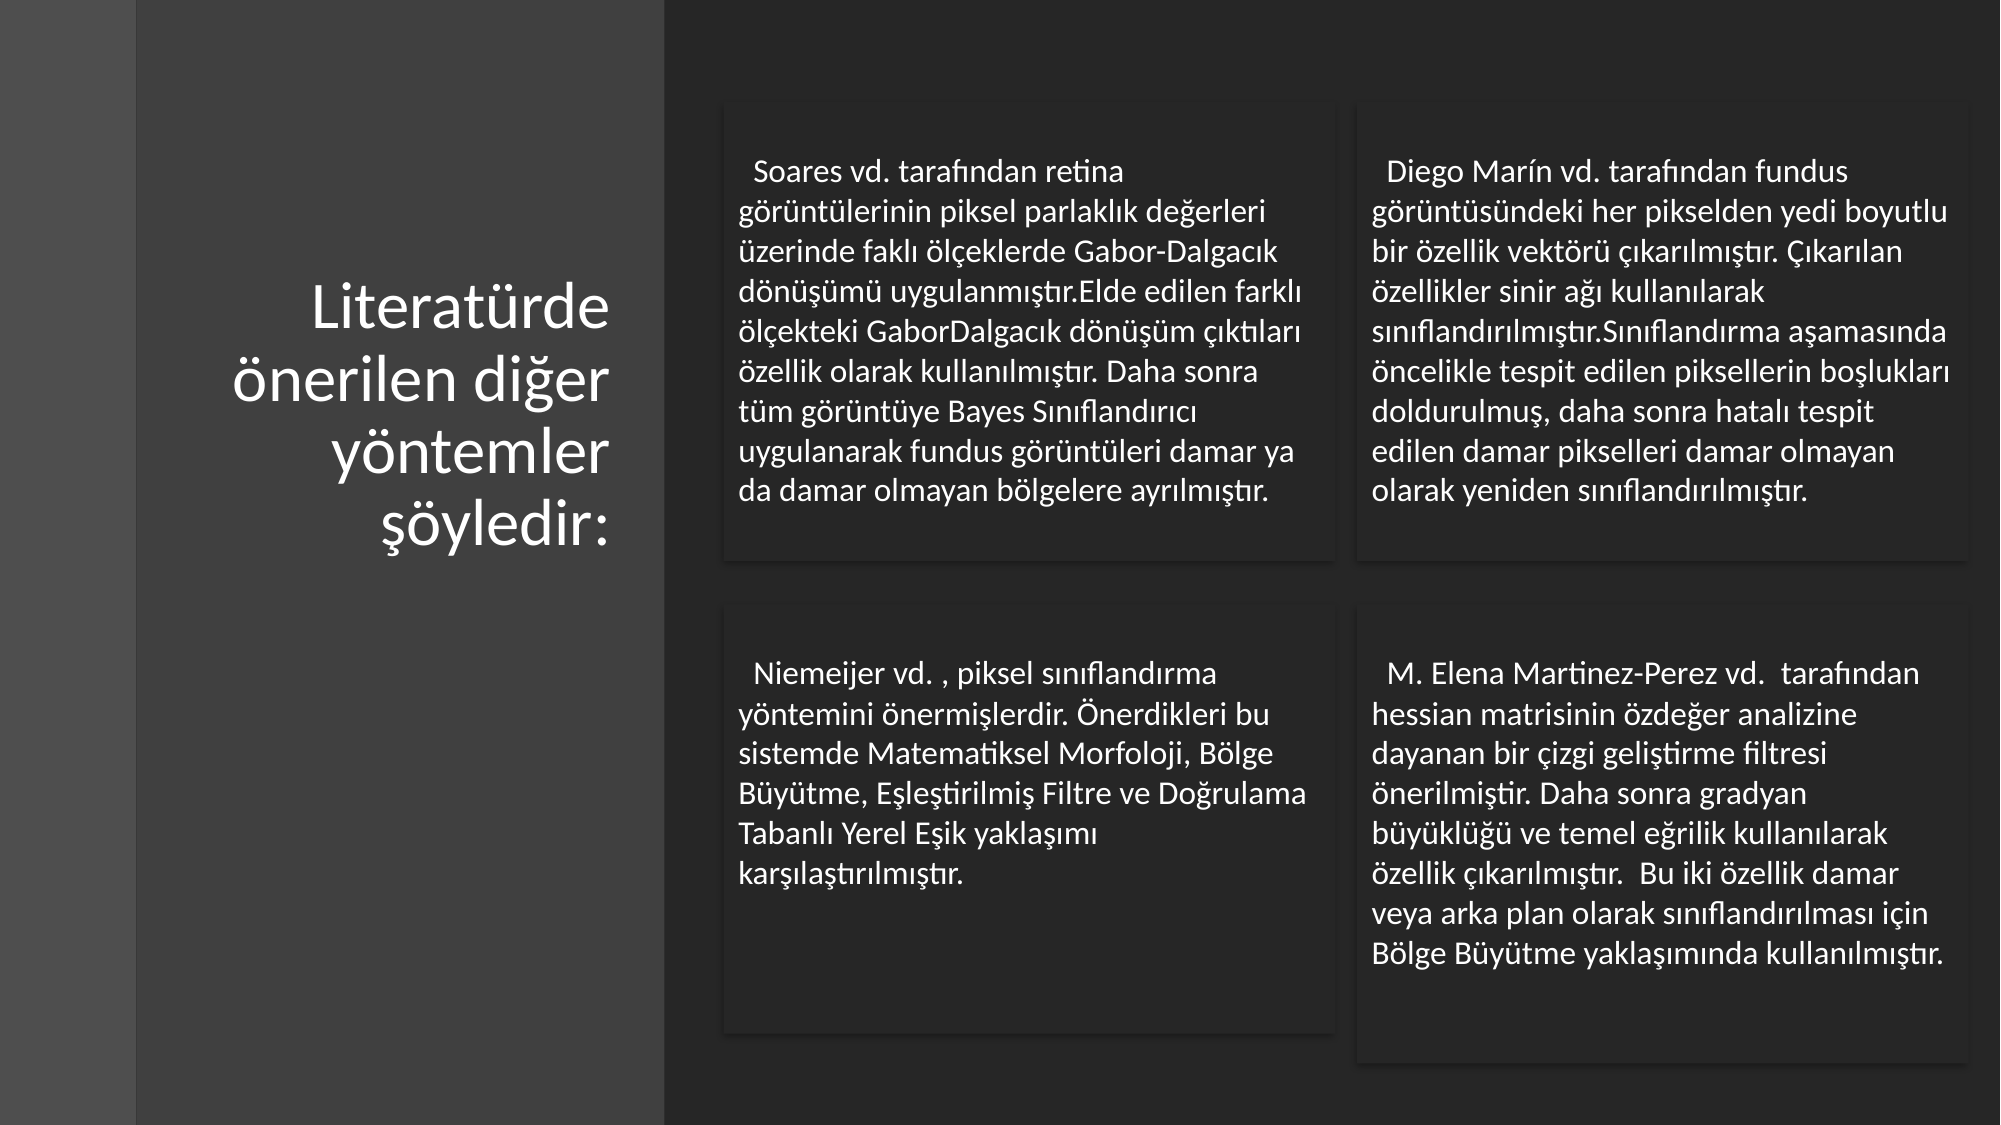

Soares vd. tarafından retina görüntülerinin piksel parlaklık değerleri üzerinde faklı ölçeklerde Gabor-Dalgacık dönüşümü uygulanmıştır.Elde edilen farklı ölçekteki GaborDalgacık dönüşüm çıktıları özellik olarak kullanılmıştır. Daha sonra tüm görüntüye Bayes Sınıflandırıcı uygulanarak fundus görüntüleri damar ya da damar olmayan bölgelere ayrılmıştır.

  Diego Marín vd. tarafından fundus görüntüsündeki her pikselden yedi boyutlu bir özellik vektörü çıkarılmıştır. Çıkarılan özellikler sinir ağı kullanılarak sınıflandırılmıştır.Sınıflandırma aşamasında öncelikle tespit edilen piksellerin boşlukları doldurulmuş, daha sonra hatalı tespit edilen damar pikselleri damar olmayan olarak yeniden sınıflandırılmıştır.

# Literatürde önerilen diğer yöntemler şöyledir:

  Niemeijer vd. , piksel sınıflandırma yöntemini önermişlerdir. Önerdikleri bu sistemde Matematiksel Morfoloji, Bölge Büyütme, Eşleştirilmiş Filtre ve Doğrulama Tabanlı Yerel Eşik yaklaşımı karşılaştırılmıştır.

  M. Elena Martinez-Perez vd.  tarafından hessian matrisinin özdeğer analizine dayanan bir çizgi geliştirme filtresi önerilmiştir. Daha sonra gradyan büyüklüğü ve temel eğrilik kullanılarak özellik çıkarılmıştır.  Bu iki özellik damar veya arka plan olarak sınıflandırılması için Bölge Büyütme yaklaşımında kullanılmıştır.